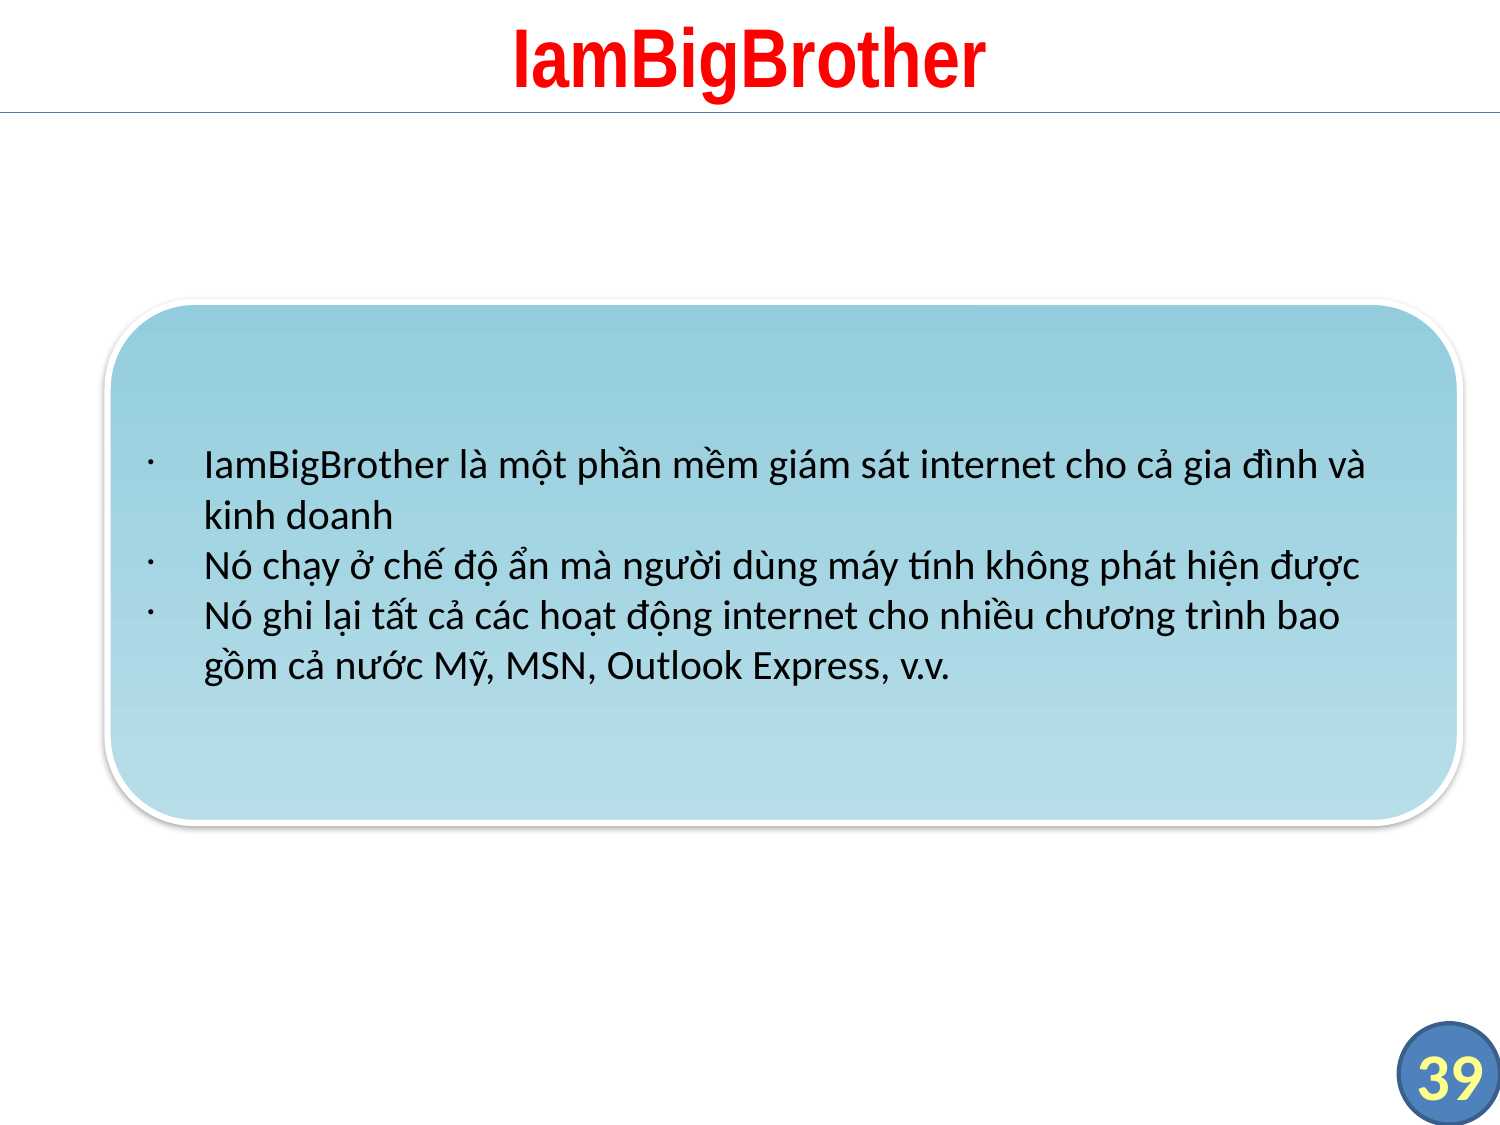

# IamBigBrother
IamBigBrother là một phần mềm giám sát internet cho cả gia đình và kinh doanh
Nó chạy ở chế độ ẩn mà người dùng máy tính không phát hiện được
Nó ghi lại tất cả các hoạt động internet cho nhiều chương trình bao gồm cả nước Mỹ, MSN, Outlook Express, v.v.
39